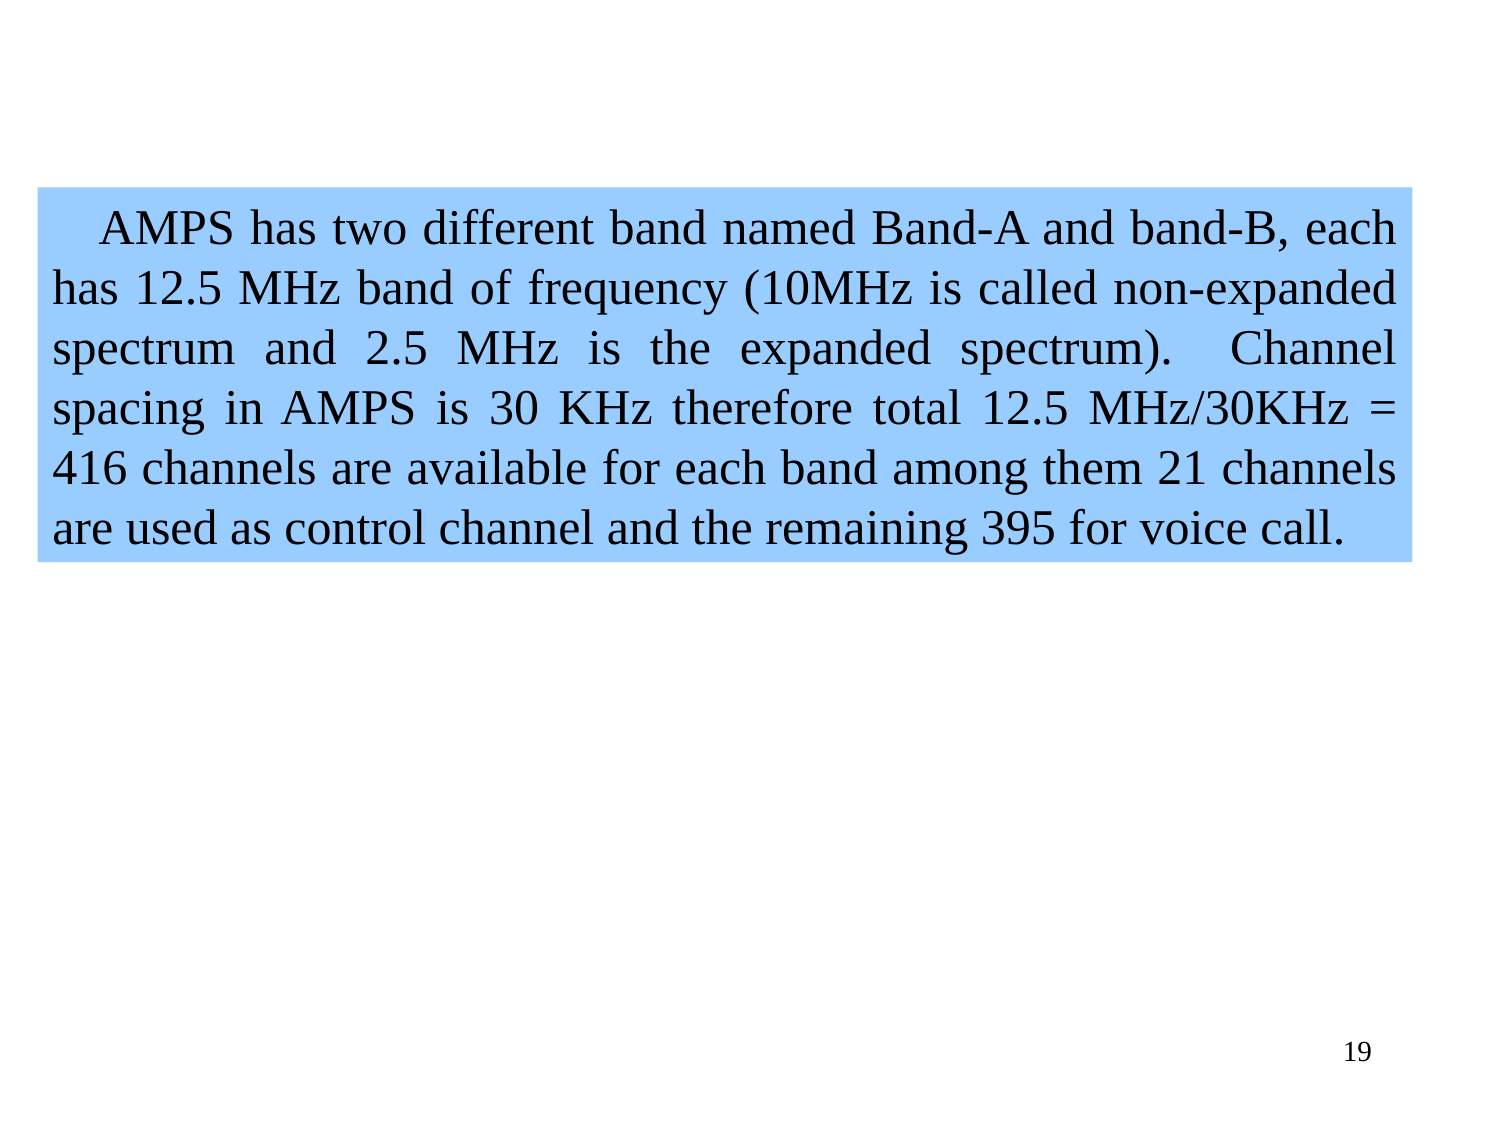

AMPS has two different band named Band-A and band-B, each has 12.5 MHz band of frequency (10MHz is called non-expanded spectrum and 2.5 MHz is the expanded spectrum).  Channel spacing in AMPS is 30 KHz therefore total 12.5 MHz/30KHz = 416 channels are available for each band among them 21 channels are used as control channel and the remaining 395 for voice call.
19